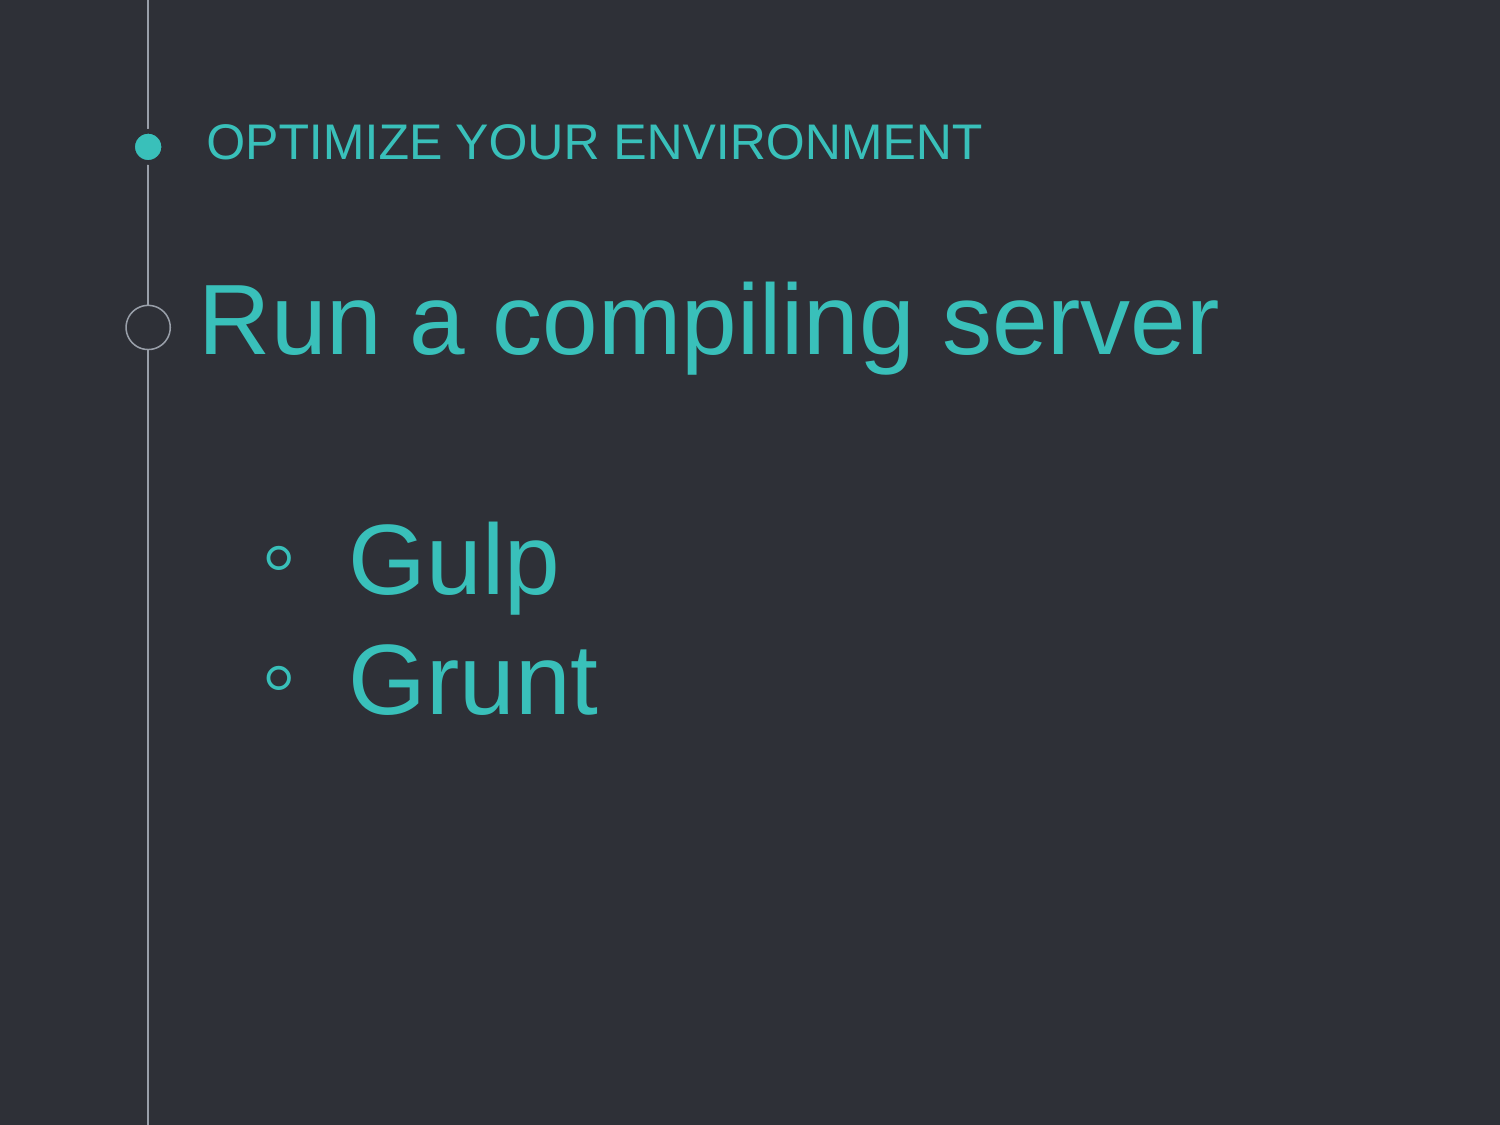

OPTIMIZE YOUR ENVIRONMENT
Run a compiling server

Gulp
Grunt